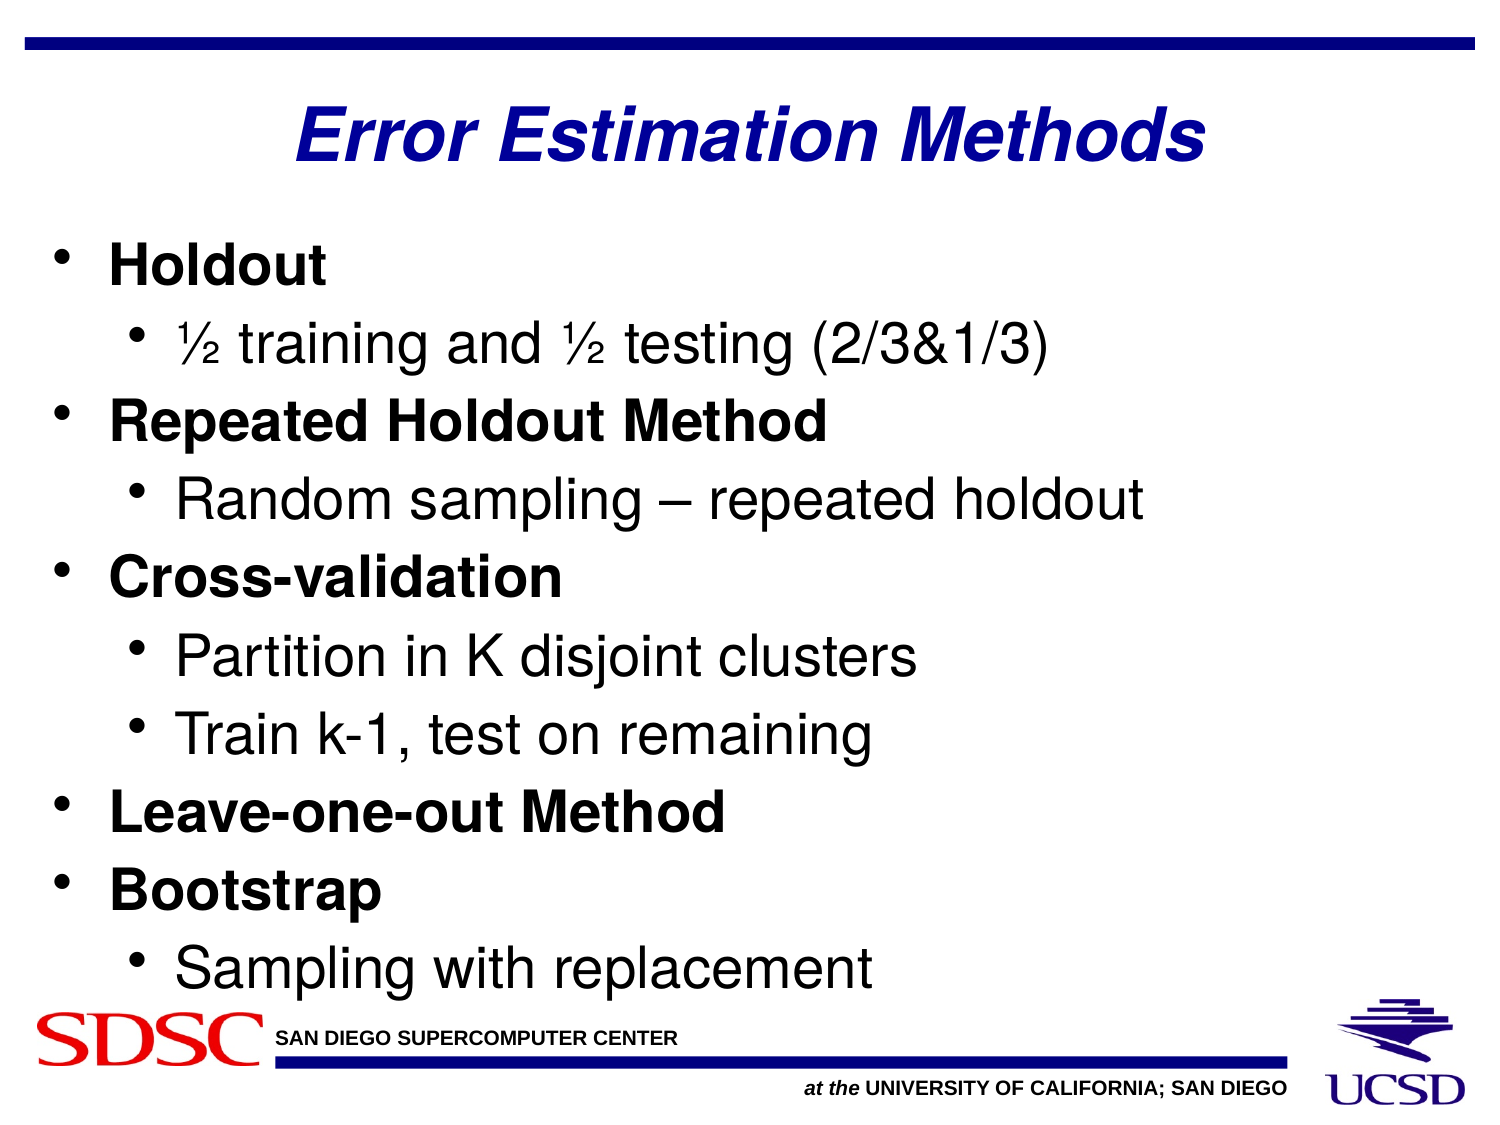

# Error Estimation Methods
Holdout
½ training and ½ testing (2/3&1/3)
Repeated Holdout Method
Random sampling – repeated holdout
Cross-validation
Partition in K disjoint clusters
Train k-1, test on remaining
Leave-one-out Method
Bootstrap
Sampling with replacement